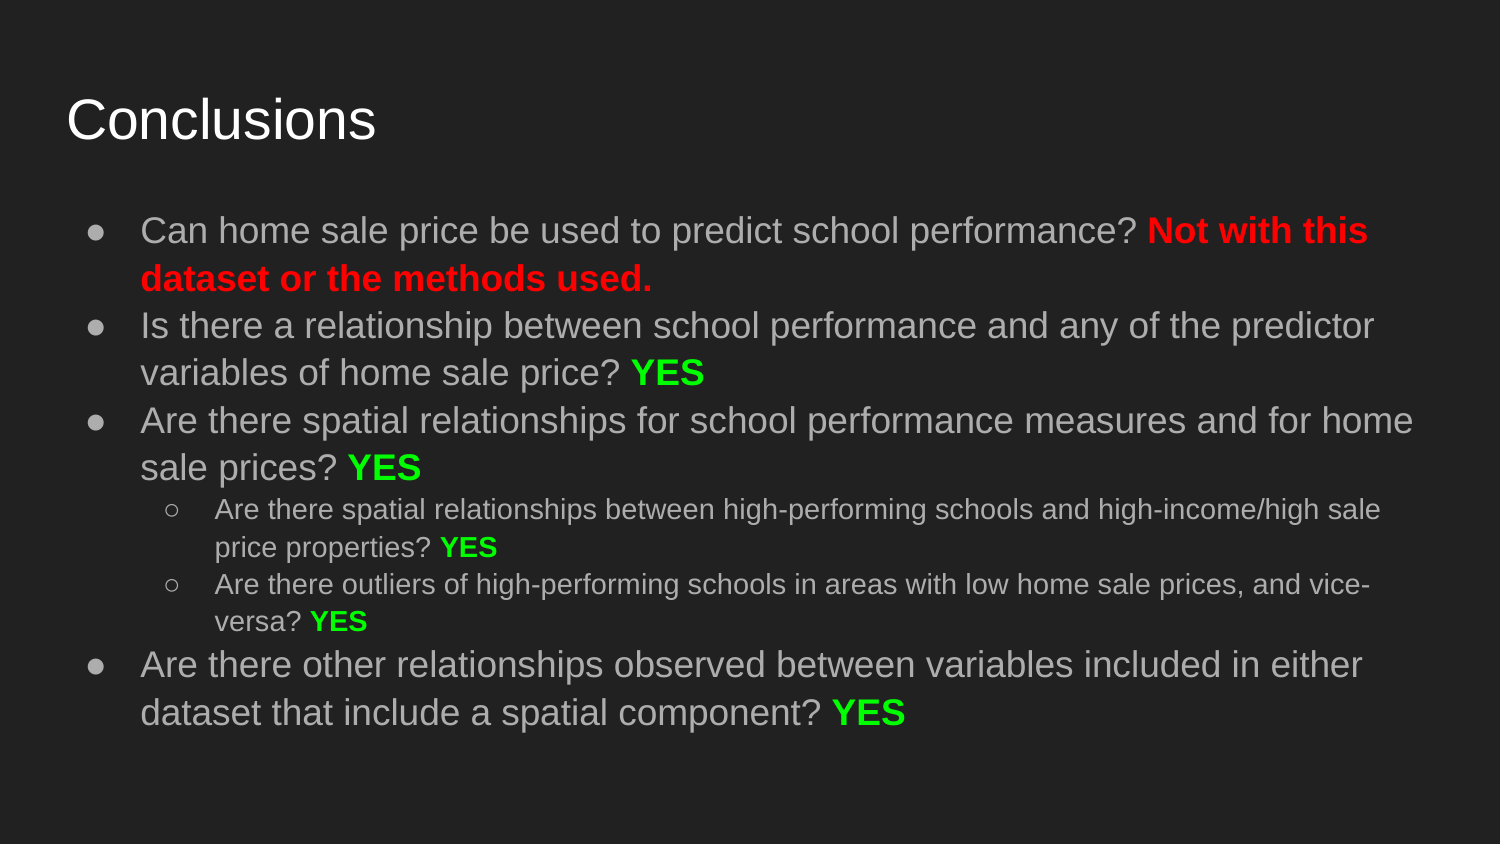

# Conclusions
Can home sale price be used to predict school performance? Not with this dataset or the methods used.
Is there a relationship between school performance and any of the predictor variables of home sale price? YES
Are there spatial relationships for school performance measures and for home sale prices? YES
Are there spatial relationships between high-performing schools and high-income/high sale price properties? YES
Are there outliers of high-performing schools in areas with low home sale prices, and vice-versa? YES
Are there other relationships observed between variables included in either dataset that include a spatial component? YES